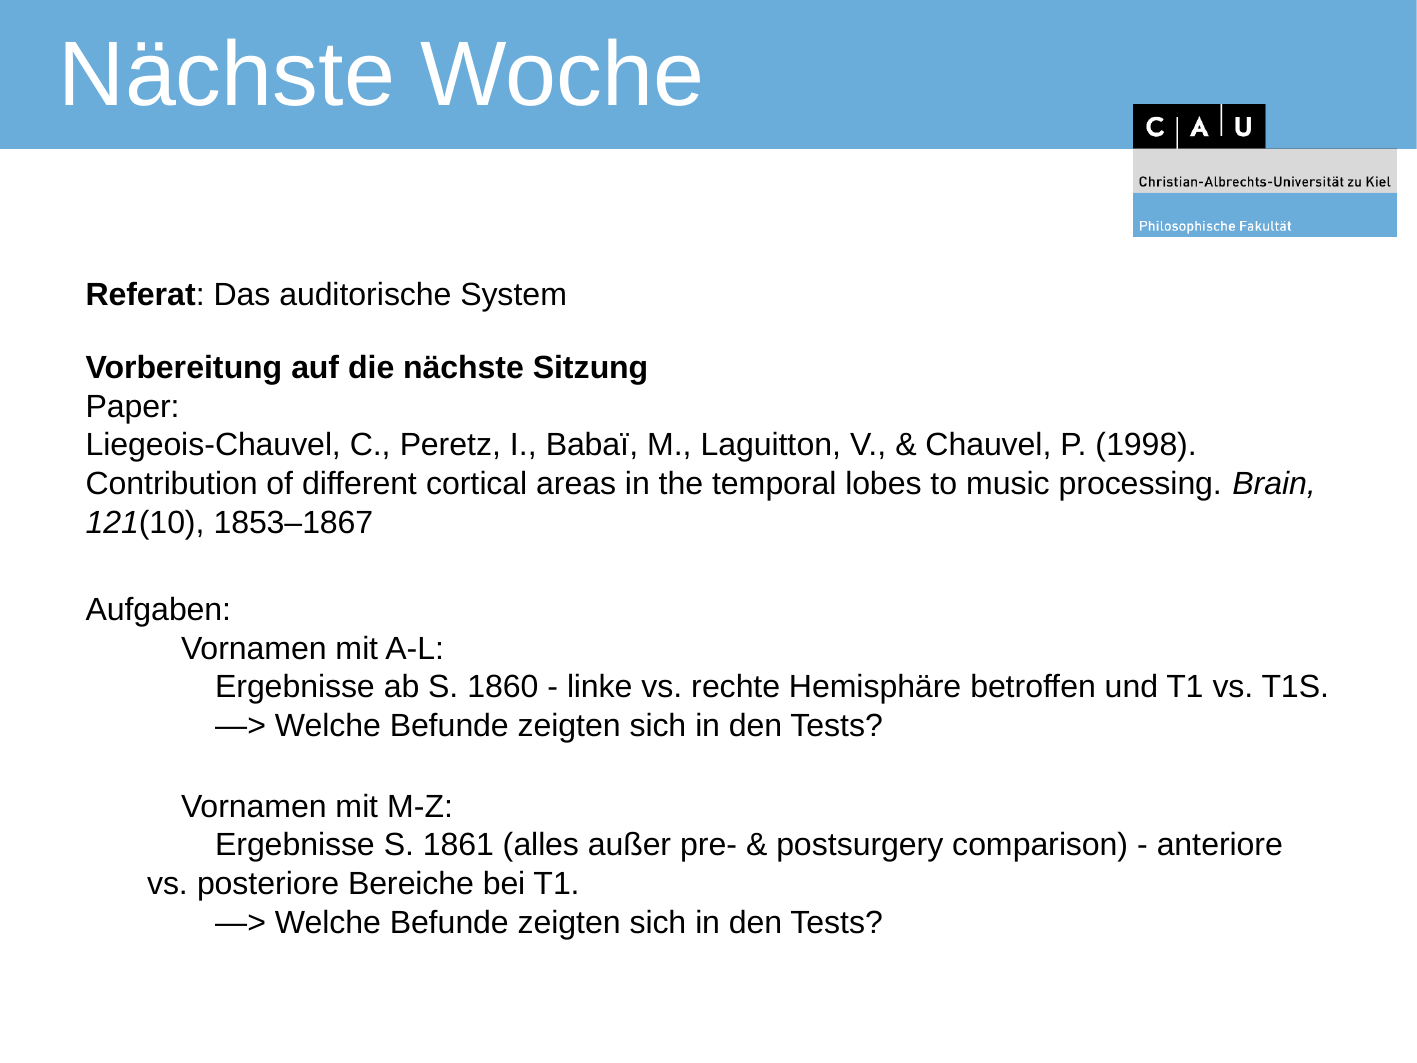

# Nächste Woche

Referat: Das auditorische System

Vorbereitung auf die nächste Sitzung
Paper:
Liegeois-Chauvel, C., Peretz, I., Babaï, M., Laguitton, V., & Chauvel, P. (1998). Contribution of different cortical areas in the temporal lobes to music processing. Brain, 121(10), 1853–1867
Aufgaben:
Vornamen mit A-L:
Ergebnisse ab S. 1860 - linke vs. rechte Hemisphäre betroffen und T1 vs. T1S.
—> Welche Befunde zeigten sich in den Tests?

Vornamen mit M-Z:
Ergebnisse S. 1861 (alles außer pre- & postsurgery comparison) - anteriore vs. posteriore Bereiche bei T1.
—> Welche Befunde zeigten sich in den Tests?